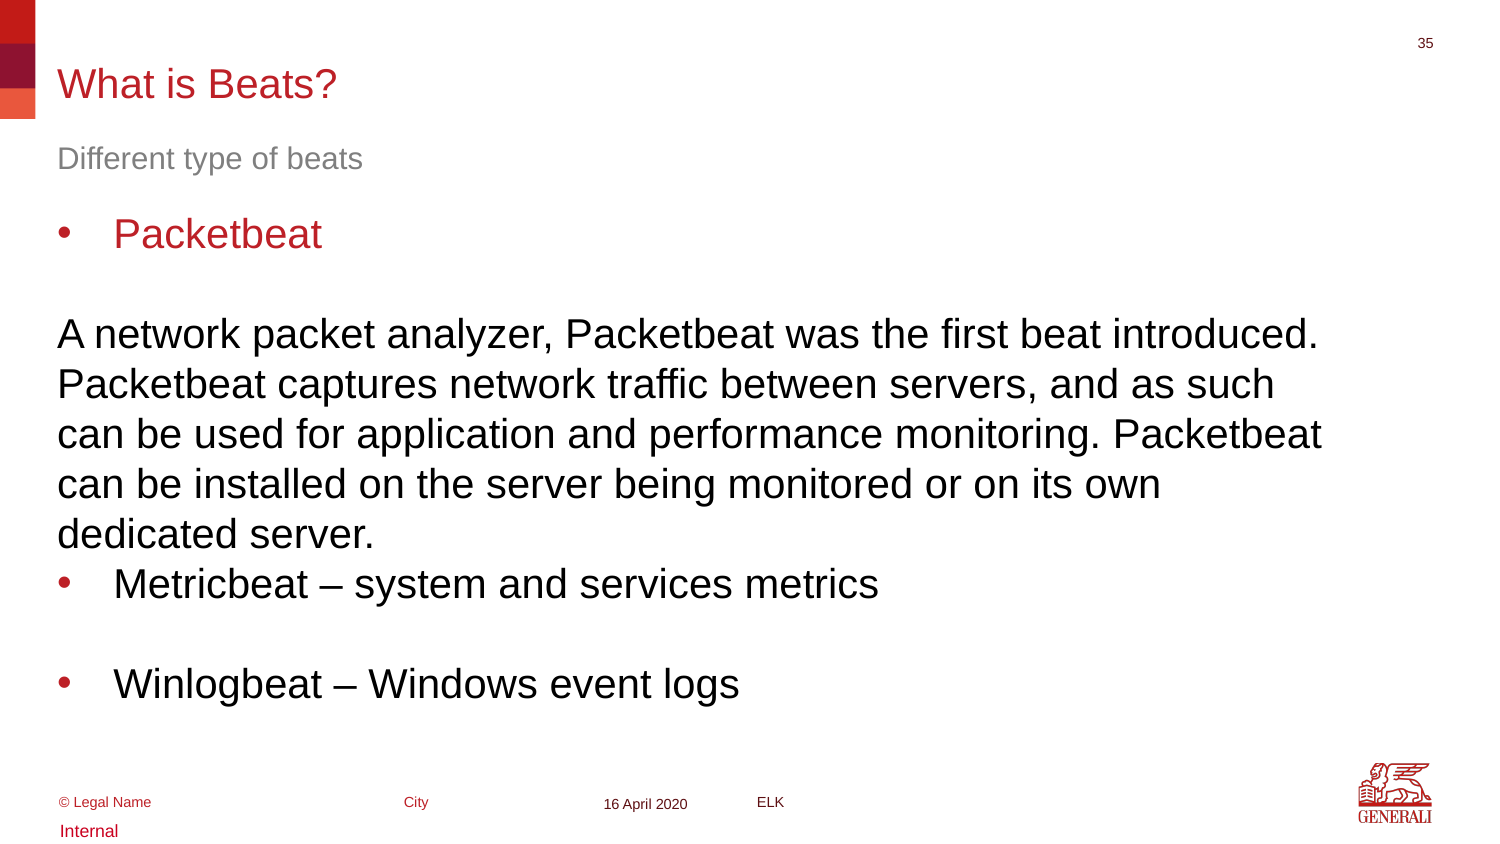

35
# What is Beats?
Different type of beats
Packetbeat

A network packet analyzer, Packetbeat was the first beat introduced. Packetbeat captures network traffic between servers, and as such can be used for application and performance monitoring. Packetbeat can be installed on the server being monitored or on its own dedicated server.
Metricbeat – system and services metrics

Winlogbeat – Windows event logs
16 April 2020
ELK